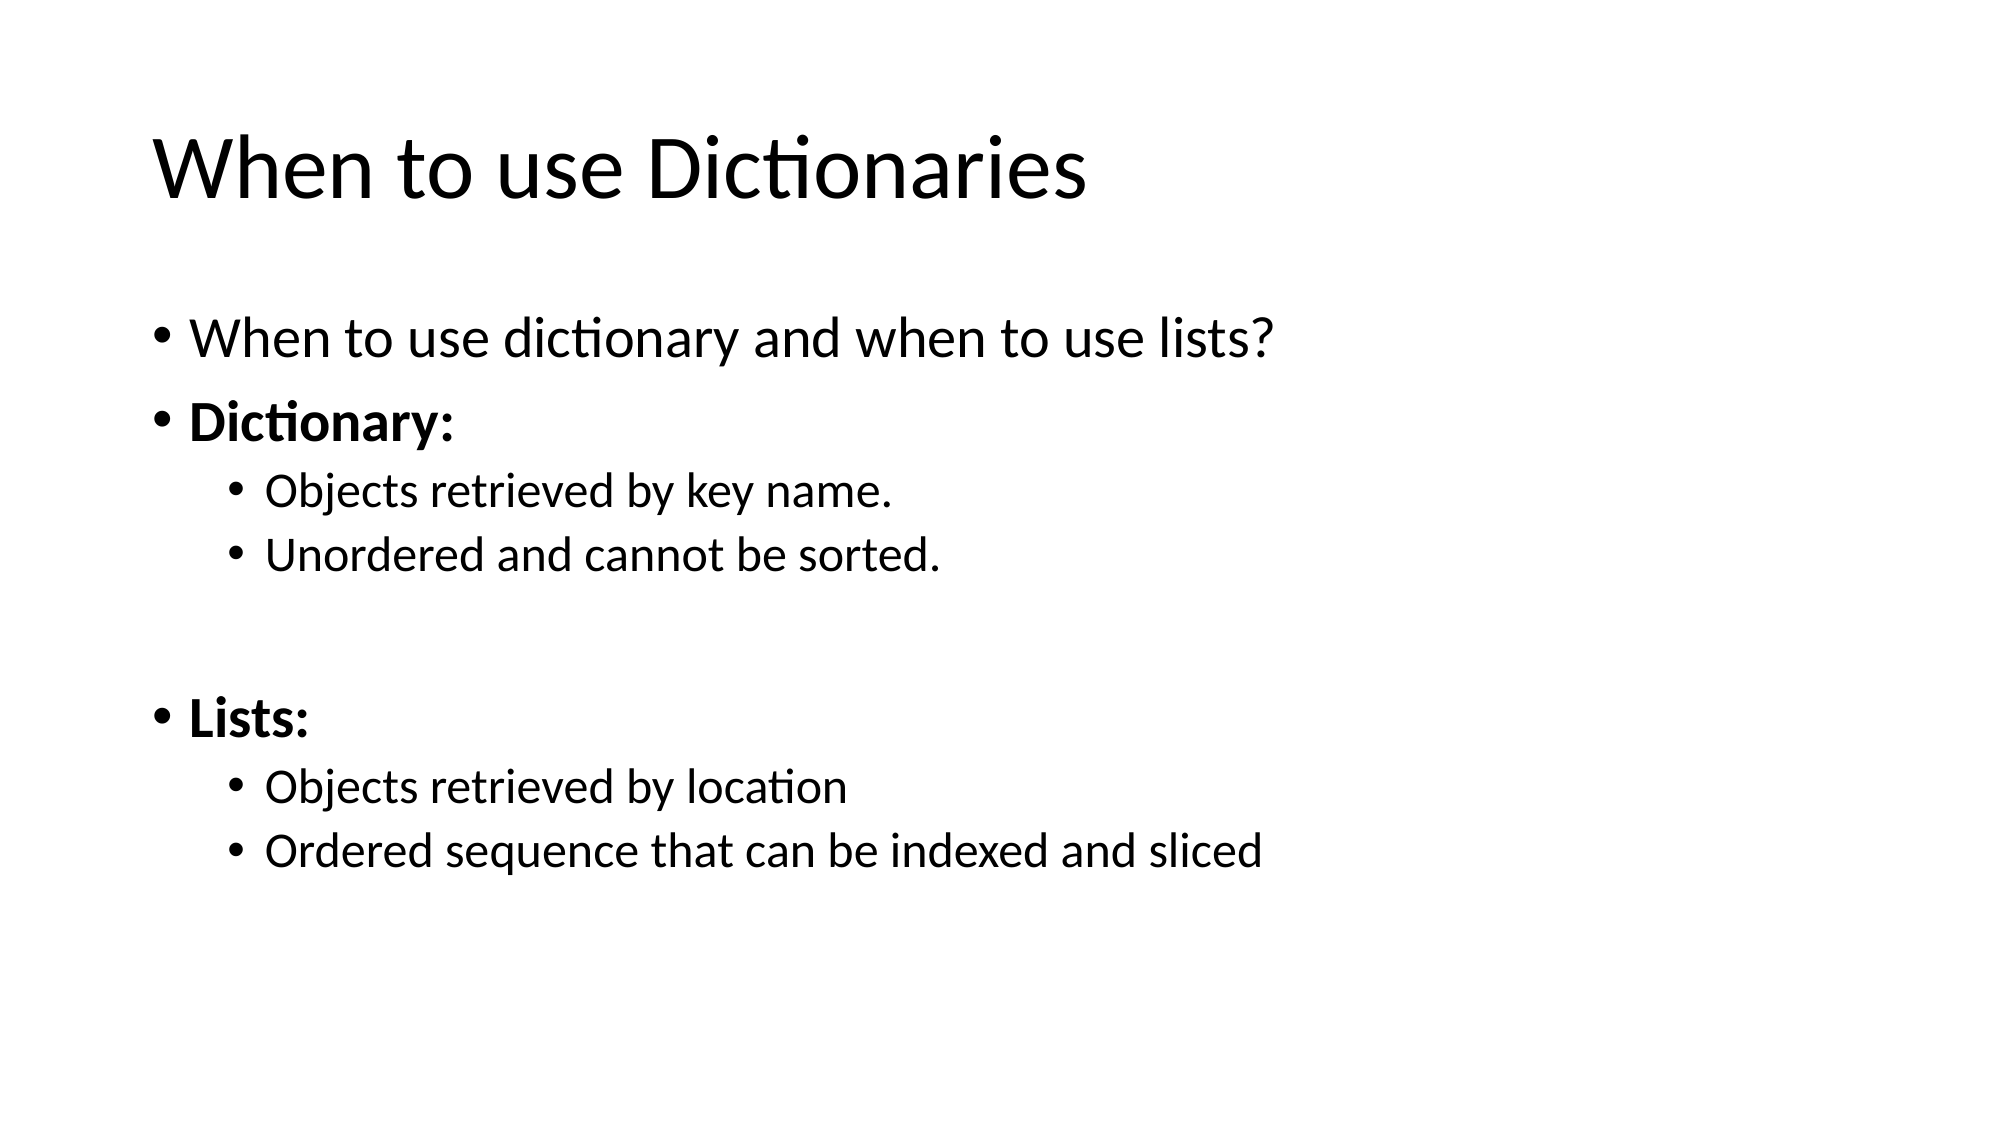

# When to use Dictionaries
When to use dictionary and when to use lists?
Dictionary:
Objects retrieved by key name.
Unordered and cannot be sorted.

Lists:
Objects retrieved by location
Ordered sequence that can be indexed and sliced